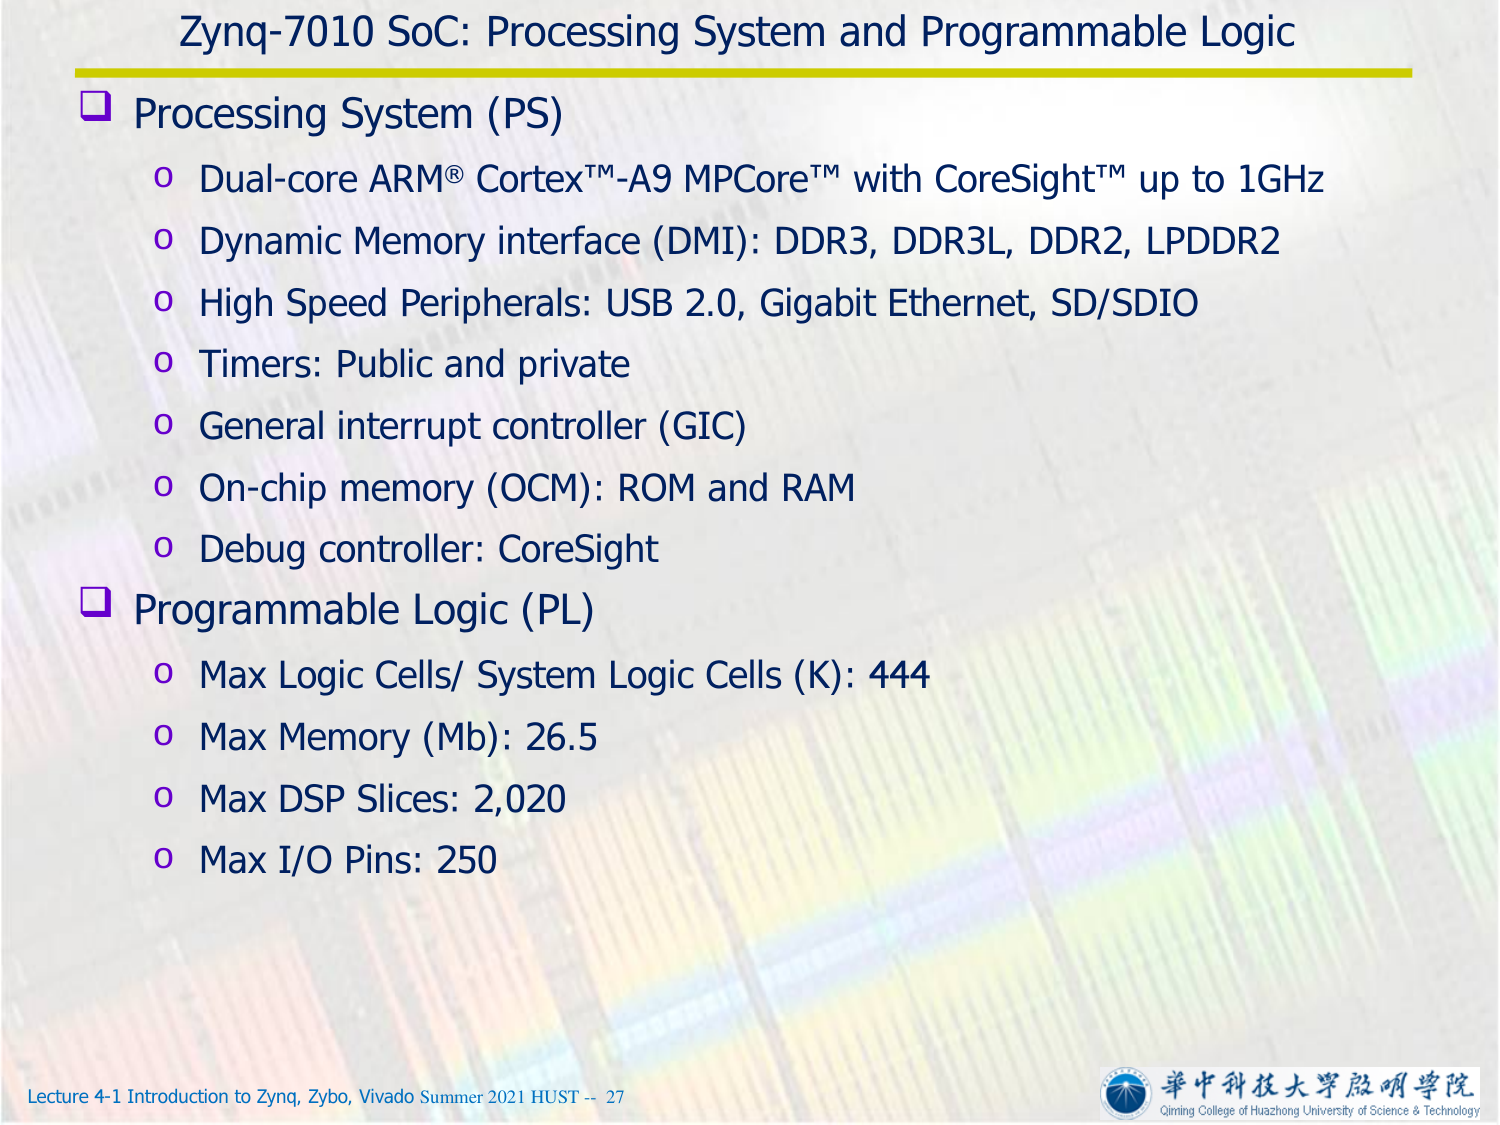

# Zynq-7010 SoC: Processing System and Programmable Logic
Processing System (PS)
Dual-core ARM® Cortex™-A9 MPCore™ with CoreSight™ up to 1GHz
Dynamic Memory interface (DMI): DDR3, DDR3L, DDR2, LPDDR2
High Speed Peripherals: USB 2.0, Gigabit Ethernet, SD/SDIO
Timers: Public and private
General interrupt controller (GIC)
On-chip memory (OCM): ROM and RAM
Debug controller: CoreSight
Programmable Logic (PL)
Max Logic Cells/ System Logic Cells (K): 444
Max Memory (Mb): 26.5
Max DSP Slices: 2,020
Max I/O Pins: 250